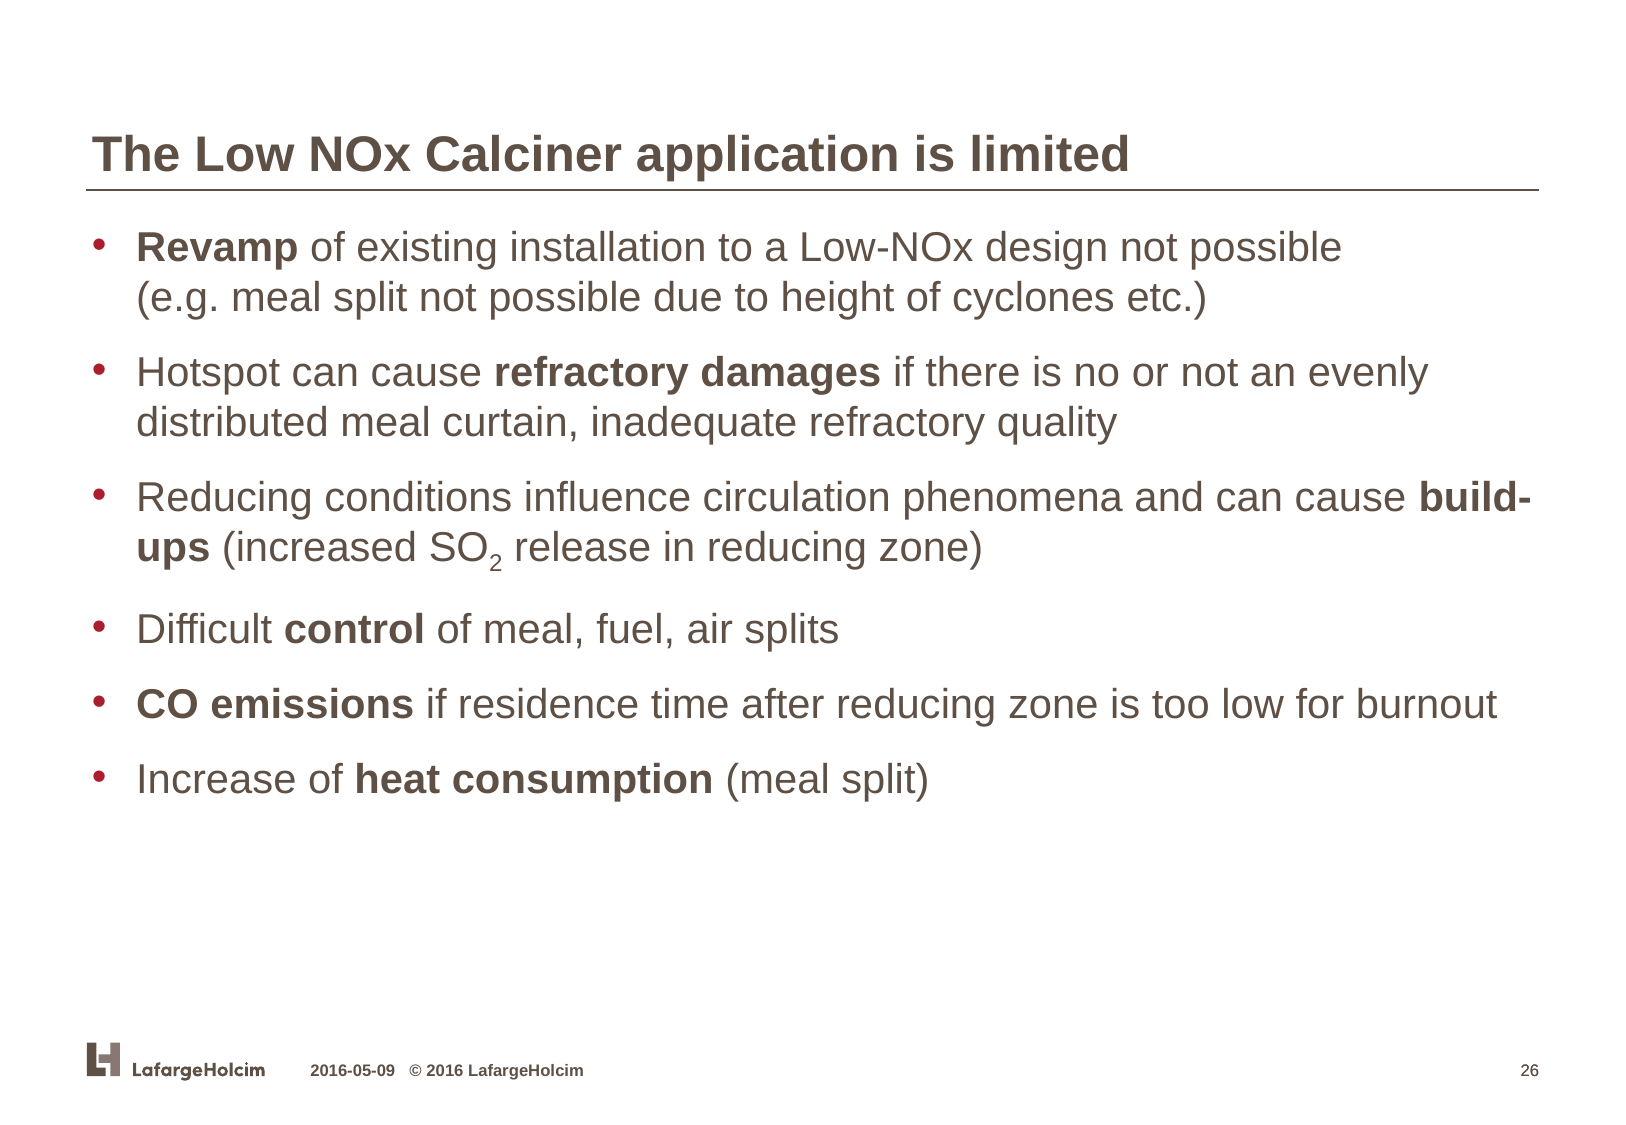

The Low NOx Calciner application is limited
Revamp of existing installation to a Low-NOx design not possible
(e.g. meal split not possible due to height of cyclones etc.)
Hotspot can cause refractory damages if there is no or not an evenly distributed meal curtain, inadequate refractory quality
Reducing conditions influence circulation phenomena and can cause build-ups (increased SO2 release in reducing zone)
Difficult control of meal, fuel, air splits
CO emissions if residence time after reducing zone is too low for burnout
Increase of heat consumption (meal split)
2016-05-09   © 2016 LafargeHolcim
26
26